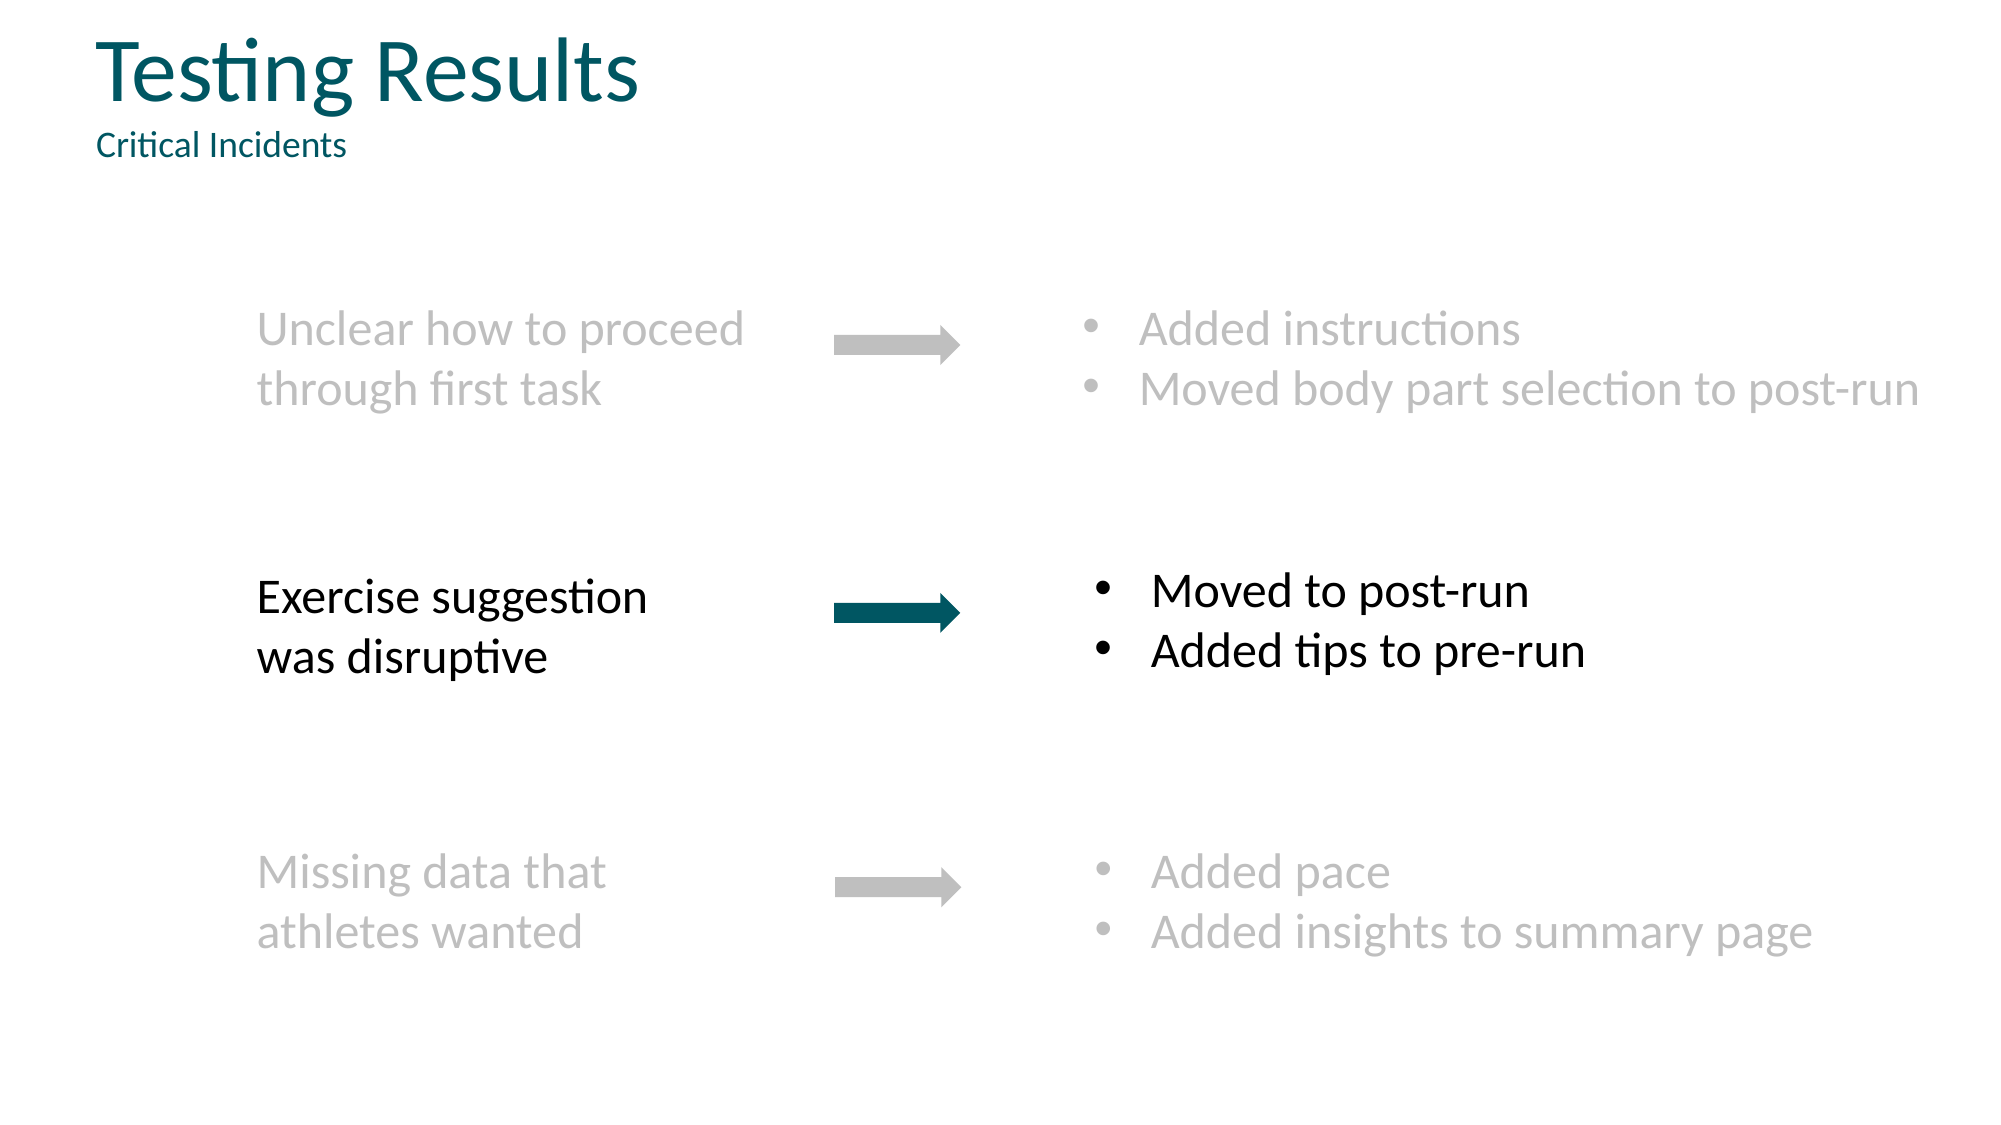

# Testing Results
Critical Incidents
Unclear how to proceed through first task
Added instructions
Moved body part selection to post-run

Moved to post-run
Added tips to pre-run
Exercise suggestion
was disruptive

Missing data that
athletes wanted
Added pace
Added insights to summary page